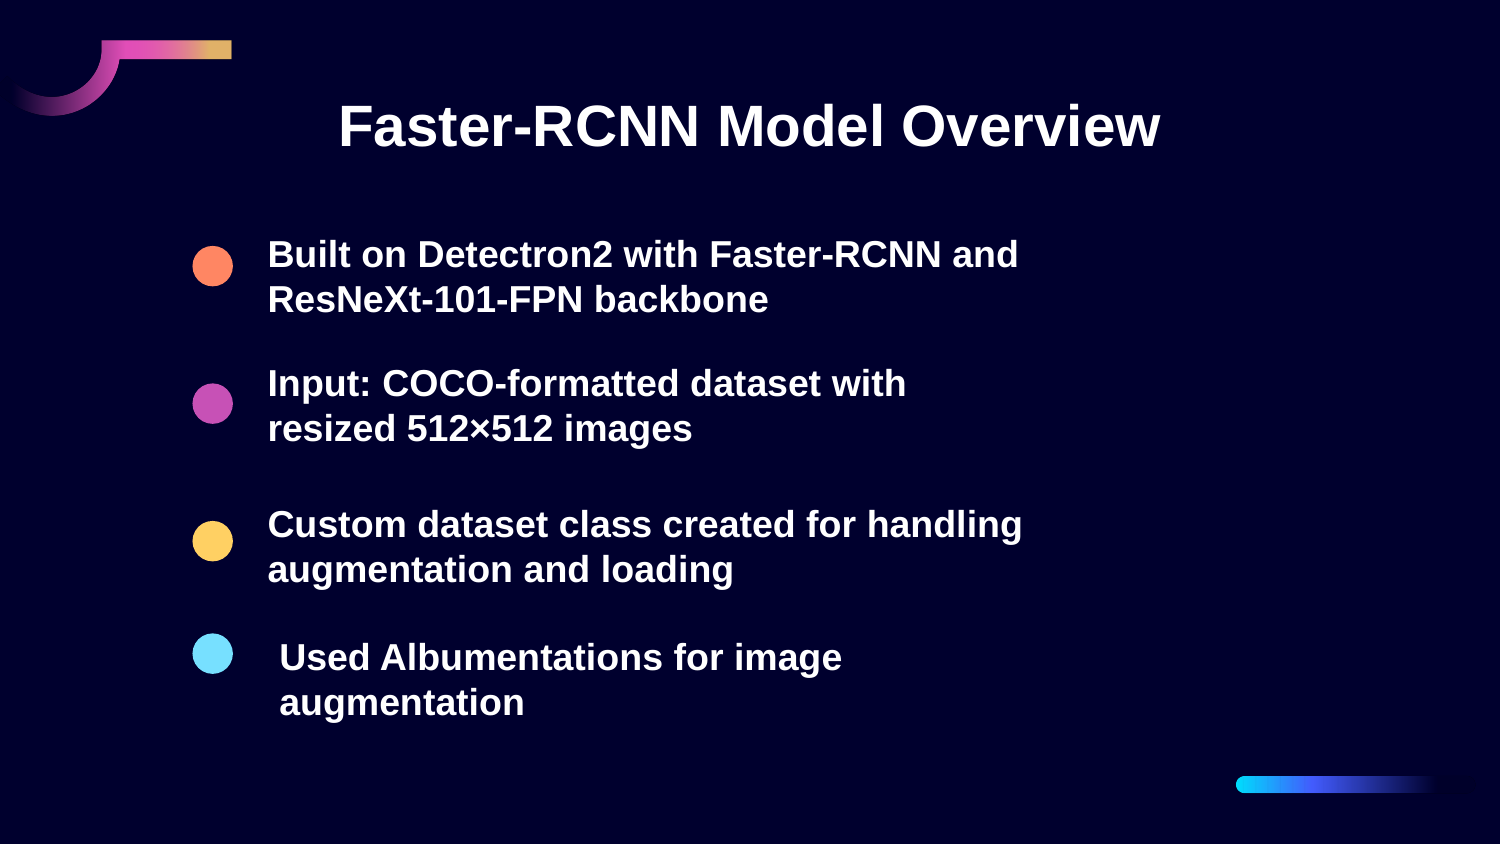

# Faster-RCNN Model Overview
Built on Detectron2 with Faster-RCNN and ResNeXt-101-FPN backbone

Input: COCO-formatted dataset with resized 512×512 images

Custom dataset class created for handling augmentation and loading

Used Albumentations for image augmentation